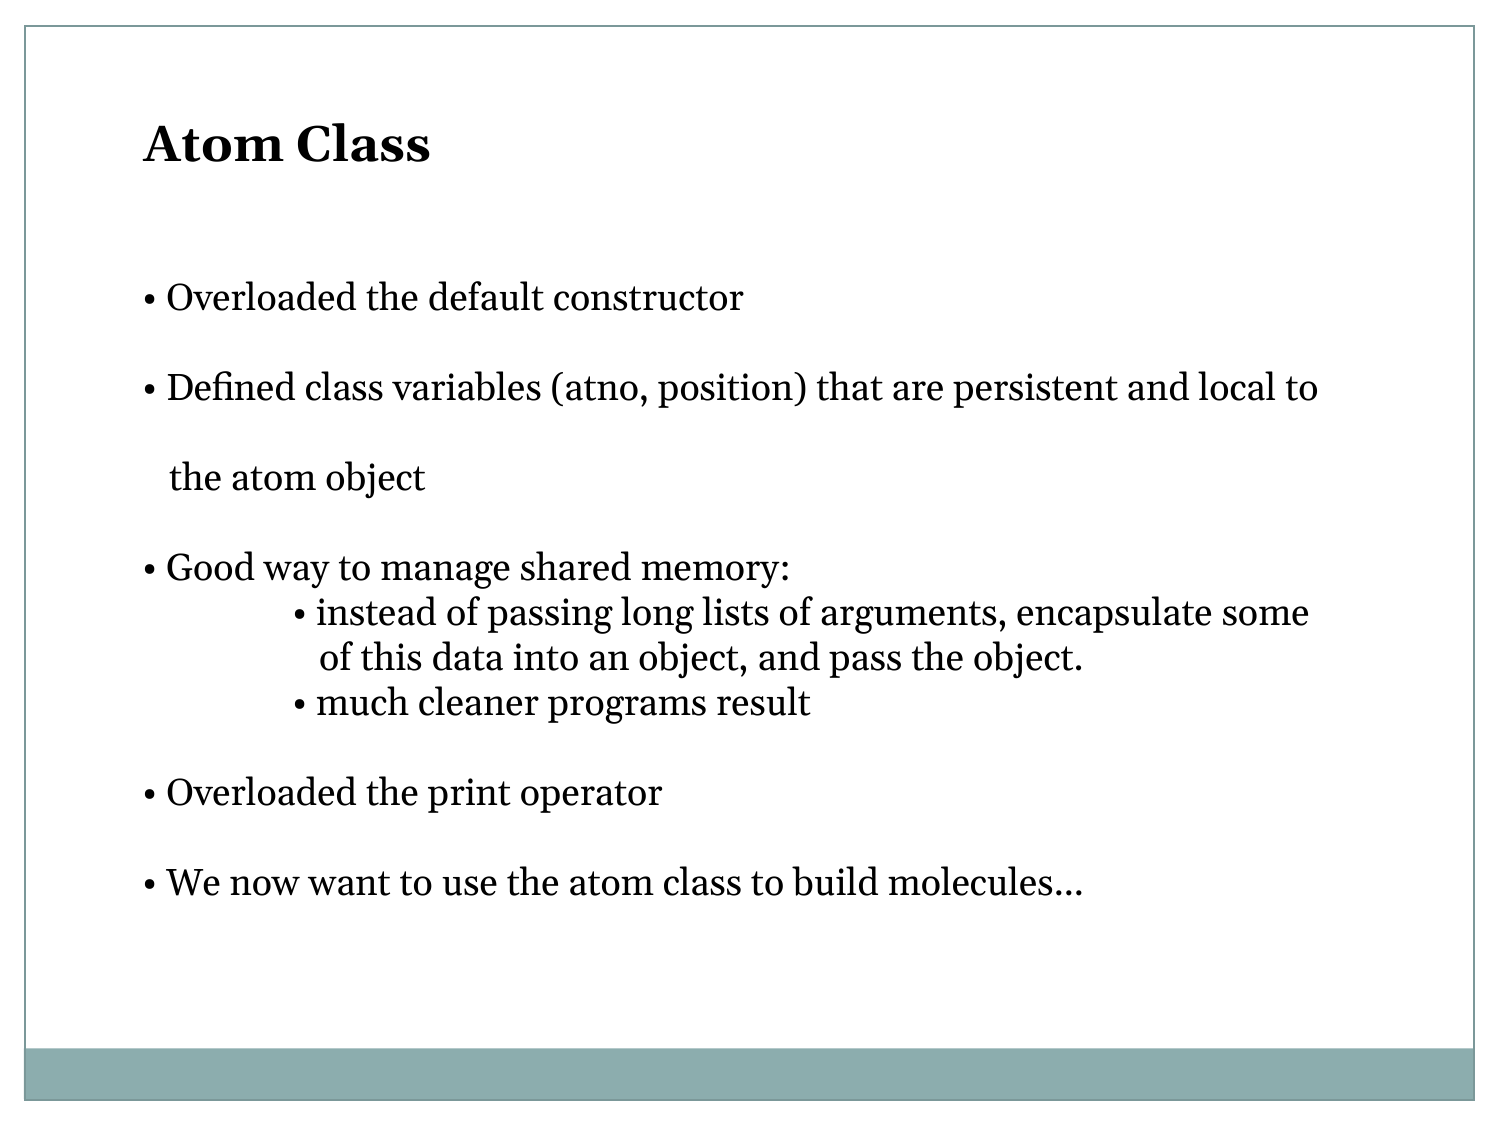

Atom Class
• Overloaded the default constructor

• Defined class variables (atno, position) that are persistent and local to
   the atom object

• Good way to manage shared memory:
	• instead of passing long lists of arguments, encapsulate some 	   of this data into an object, and pass the object.
	• much cleaner programs result

• Overloaded the print operator

• We now want to use the atom class to build molecules...